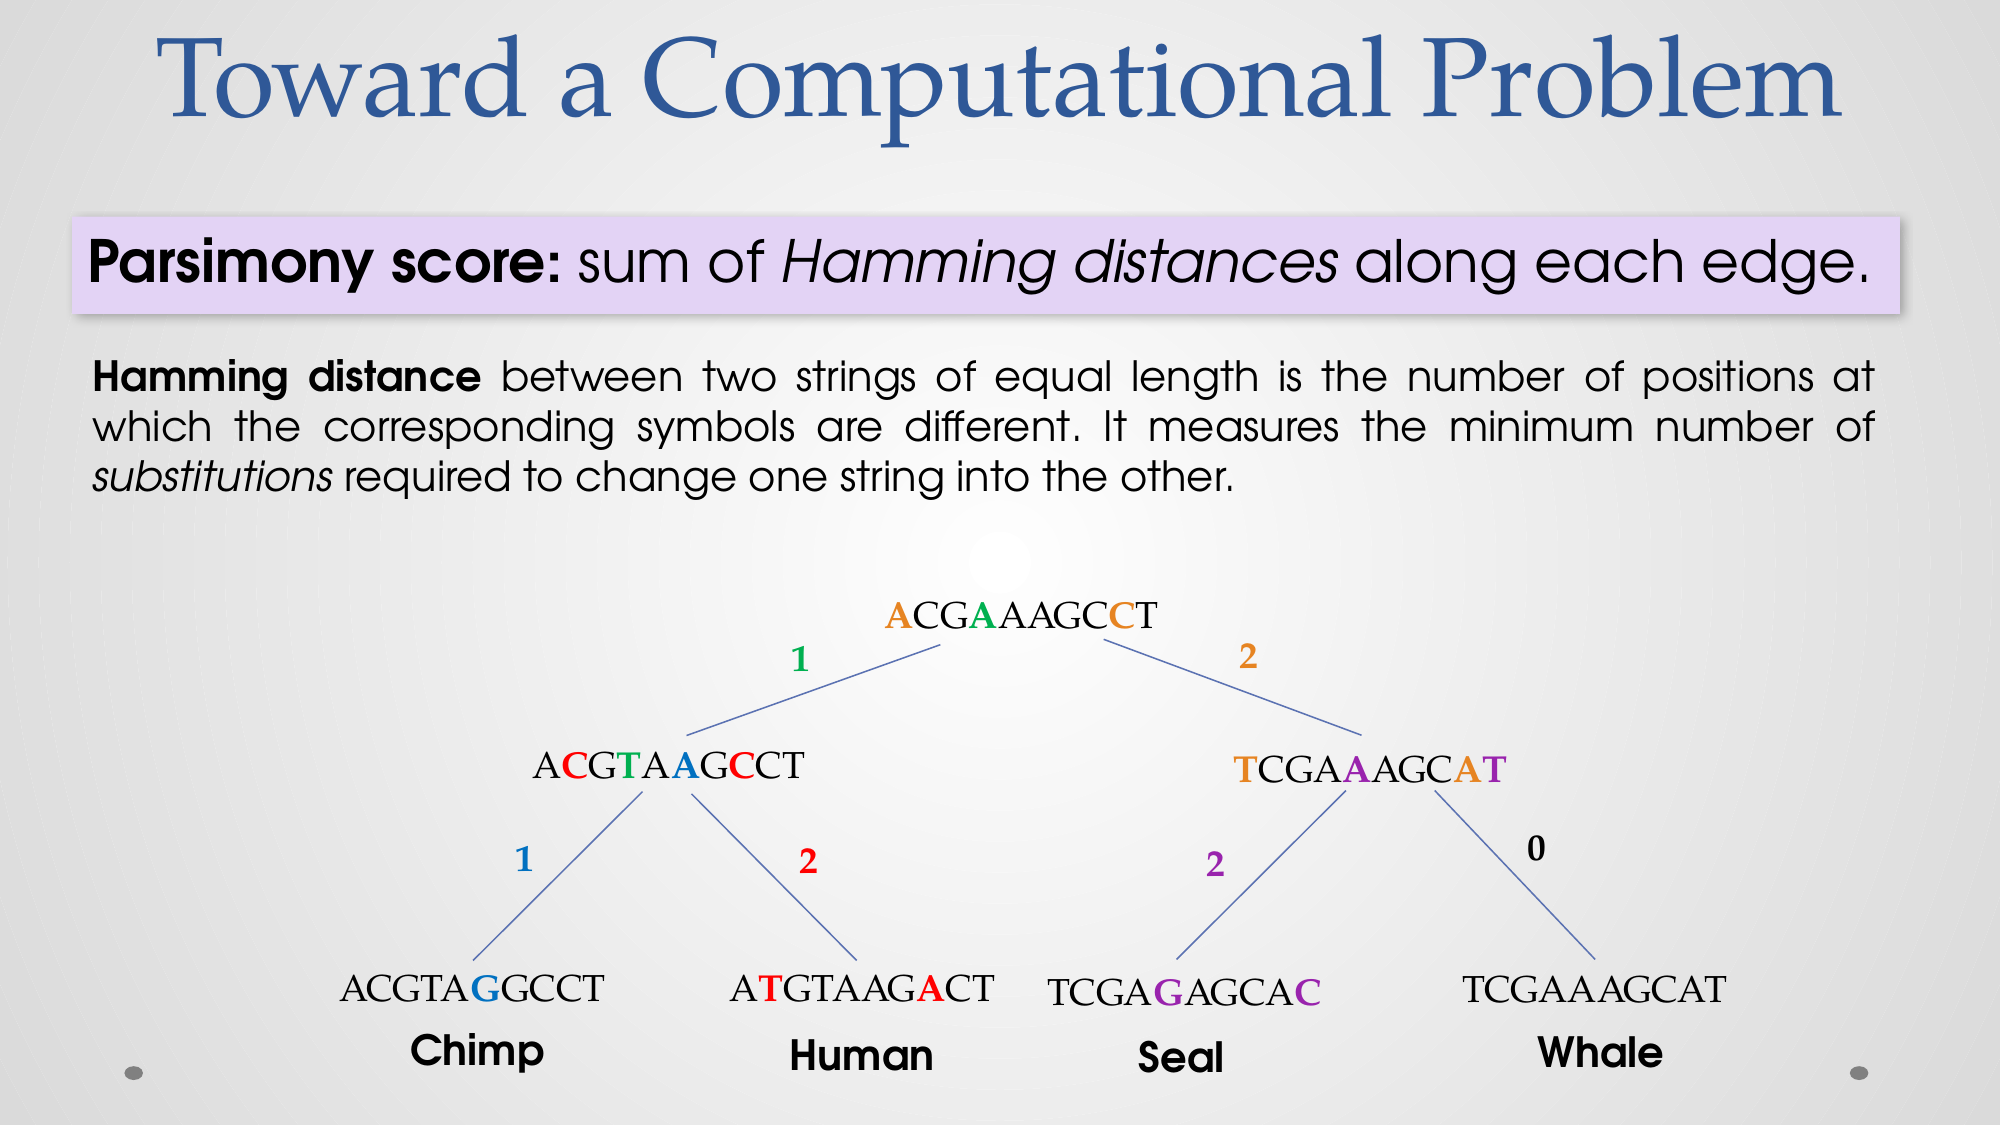

# Toward a Computational Problem
Parsimony score: sum of Hamming distances along each edge.

Hamming distance between two strings of equal length is the number of positions at which the corresponding symbols are different. It measures the minimum number of substitutions required to change one string into the other.
ACGAAAGCCT
2
1
ACGTAAGCCT
TCGAAAGCAT
0
1
2
2
ACGTAGGCCT
ATGTAAGACT
TCGAAAGCAT
TCGAGAGCAC
Chimp
Whale
Human
Seal